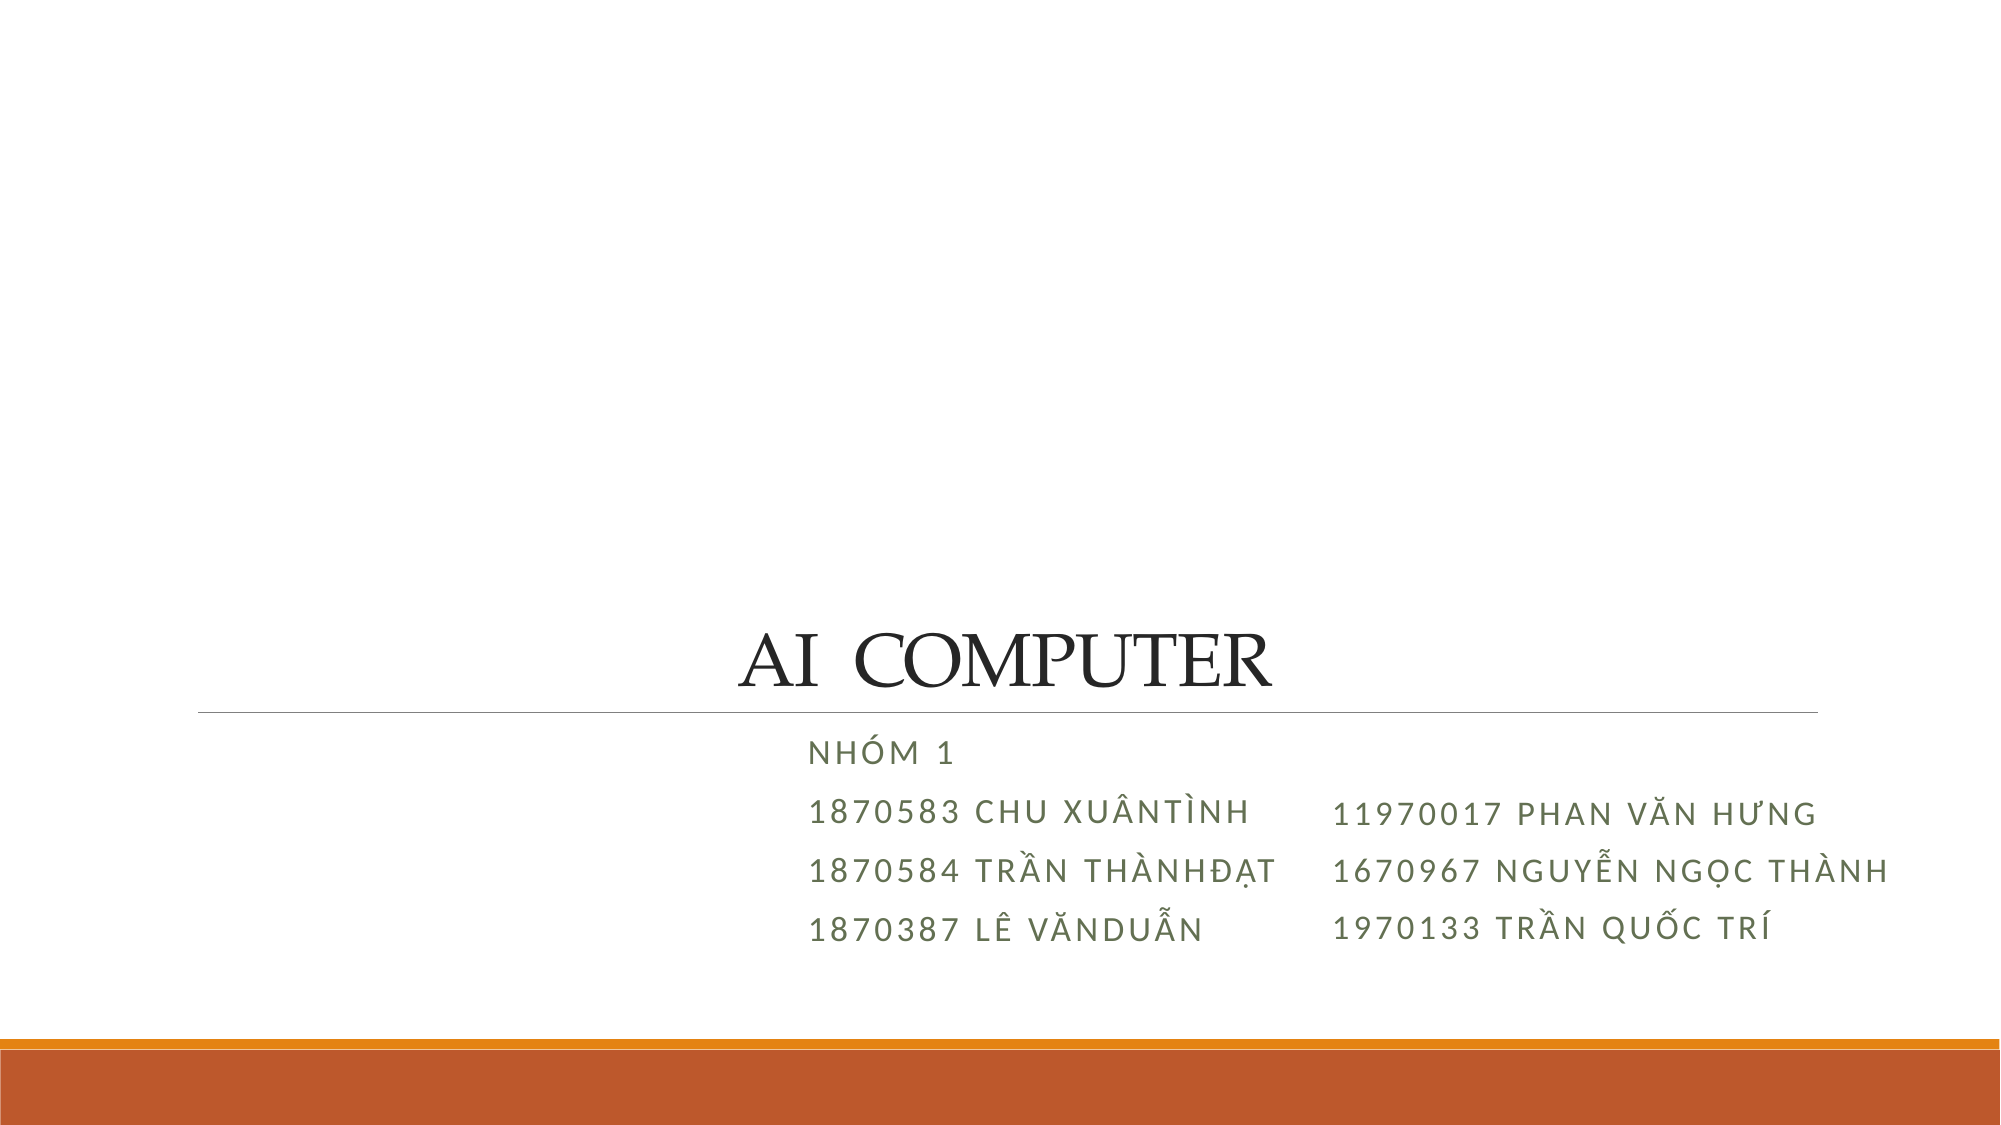

# AI  COMPUTER
Nhóm 1
1870583 Chu XuânTình
1870584 Trần ThànhĐạt
1870387 Lê vănDuẫn

11970017 PHAN VĂN HƯNG
1670967 NGUYỄN NGỌC THÀNH
1970133 TRẦN QUỐC TRÍ